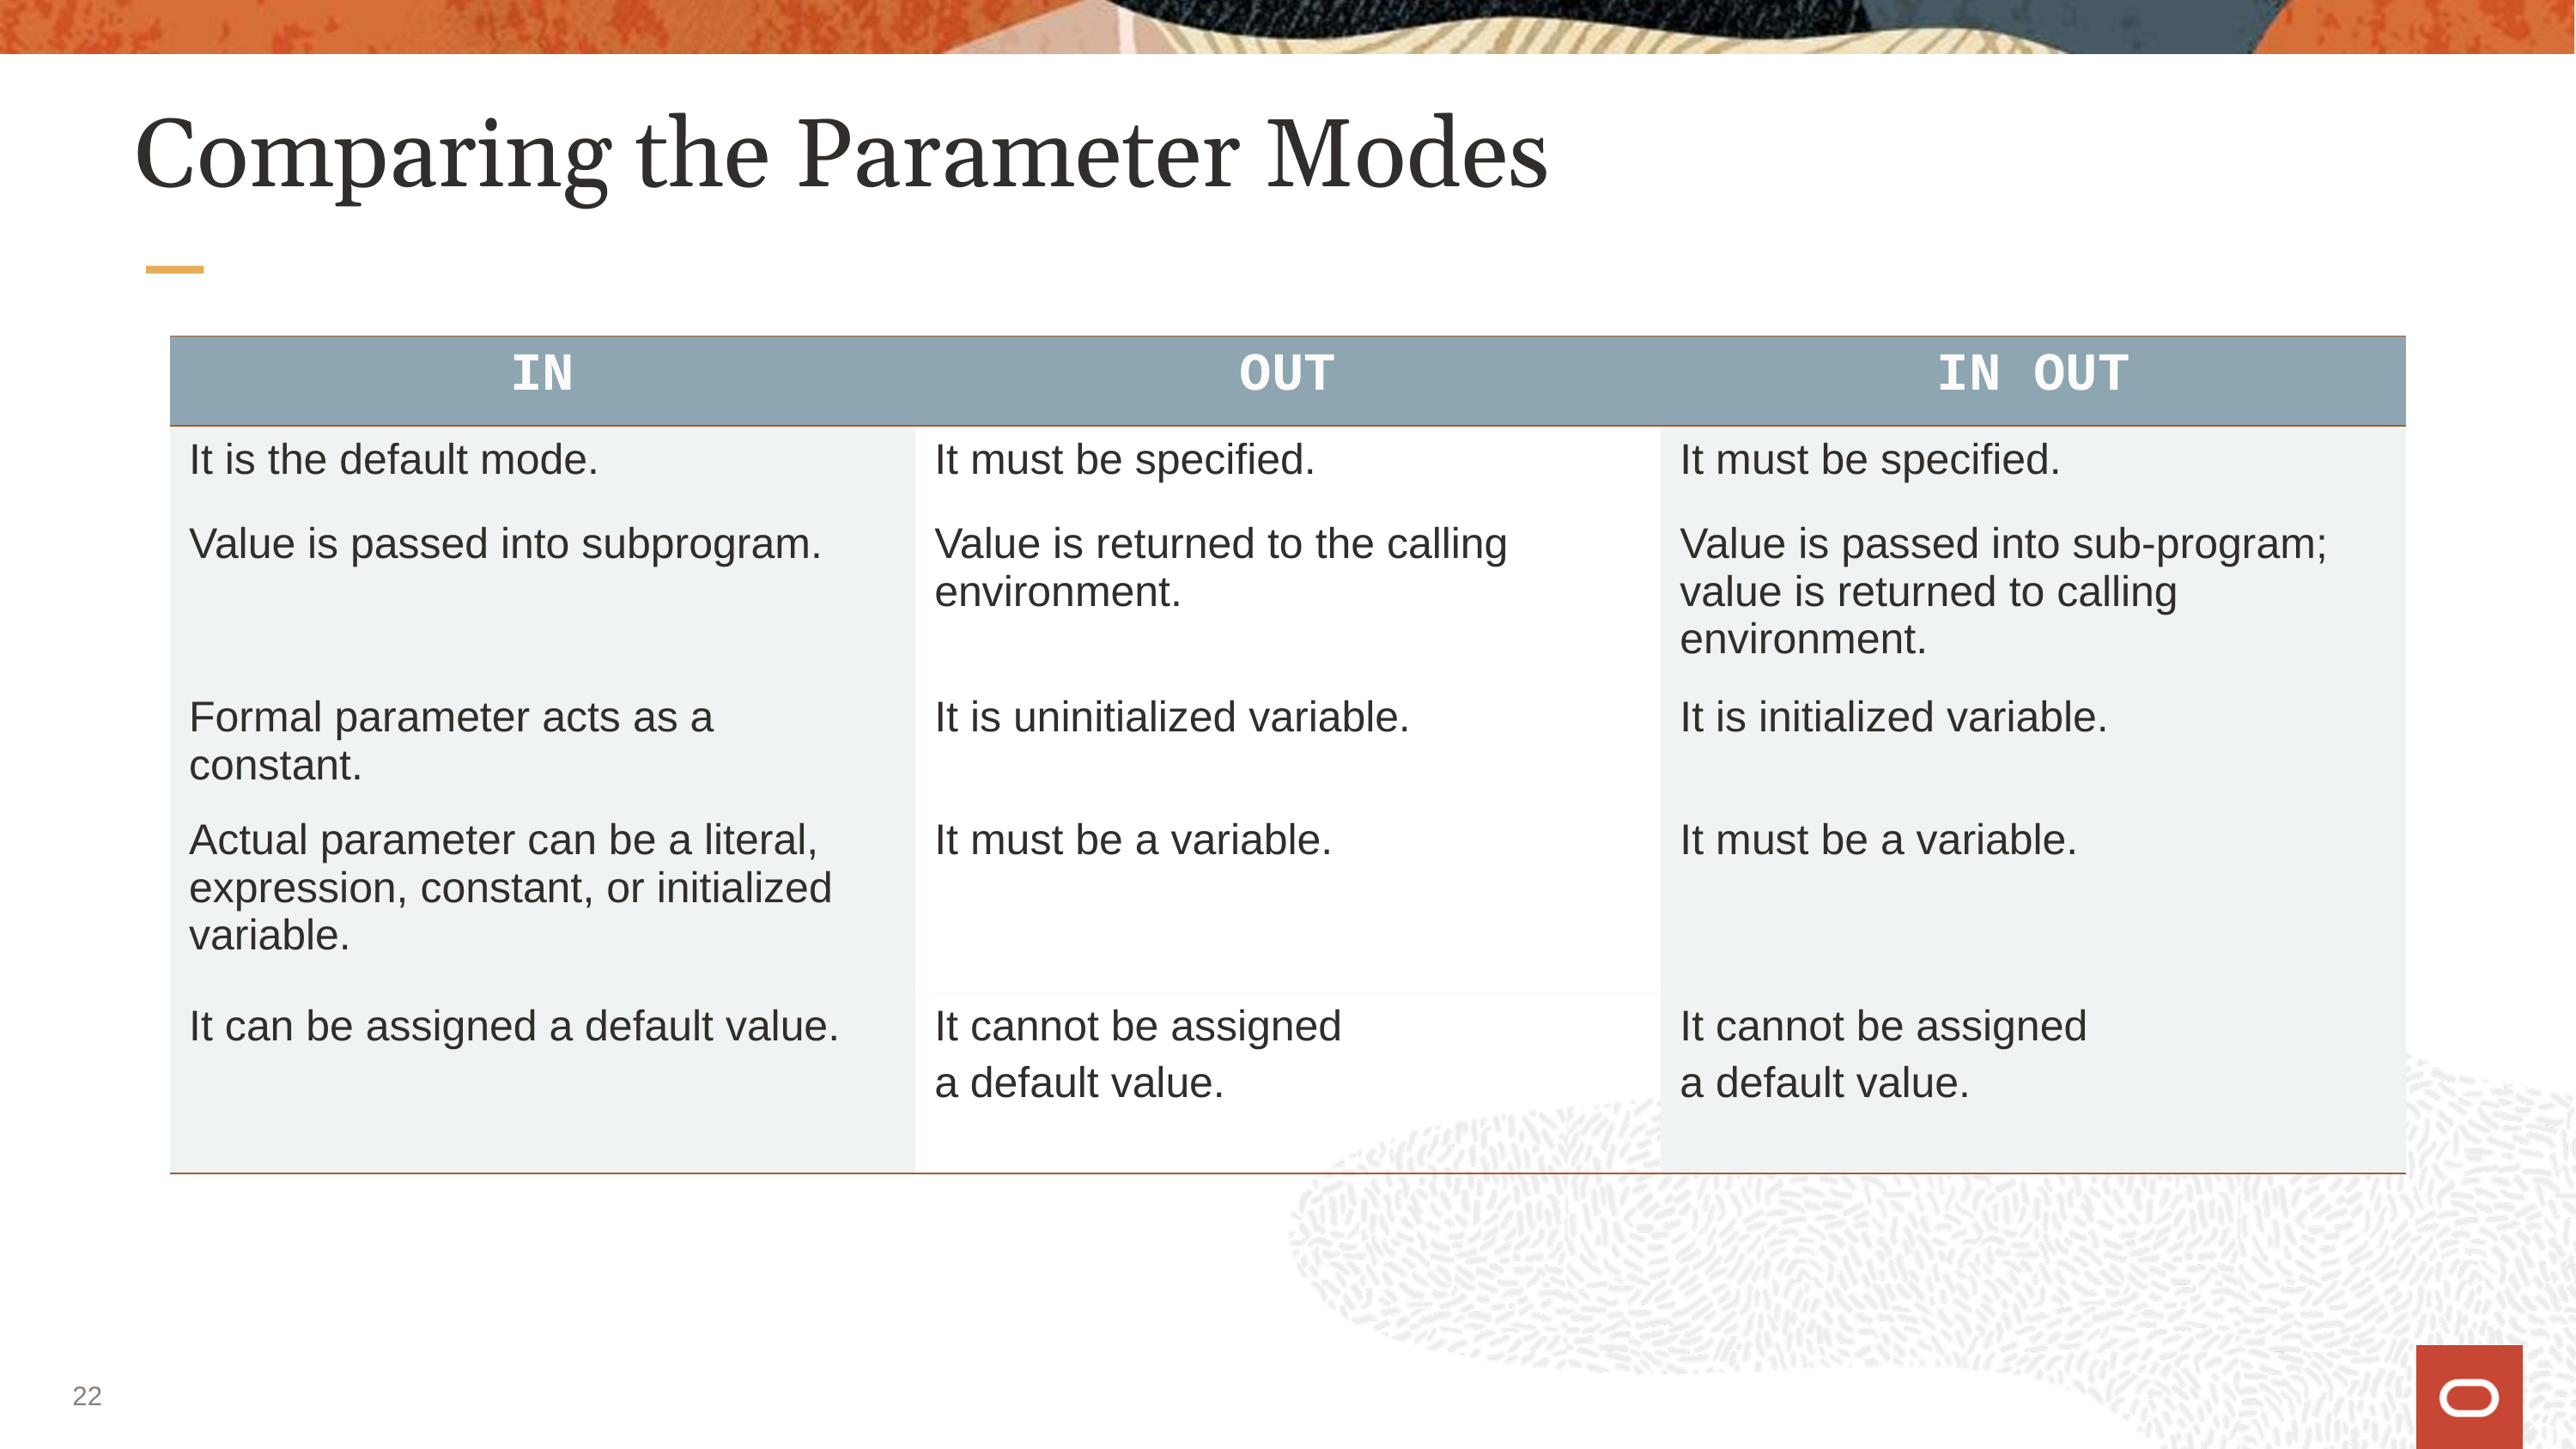

# Comparing the Parameter Modes
| IN | OUT | IN OUT |
| --- | --- | --- |
| It is the default mode. | It must be specified. | It must be specified. |
| Value is passed into subprogram. | Value is returned to the calling environment. | Value is passed into sub-program; value is returned to calling environment. |
| Formal parameter acts as a constant. | It is uninitialized variable. | It is initialized variable. |
| Actual parameter can be a literal, expression, constant, or initialized variable. | It must be a variable. | It must be a variable. |
| It can be assigned a default value. | It cannot be assigned a default value. | It cannot be assigned a default value. |